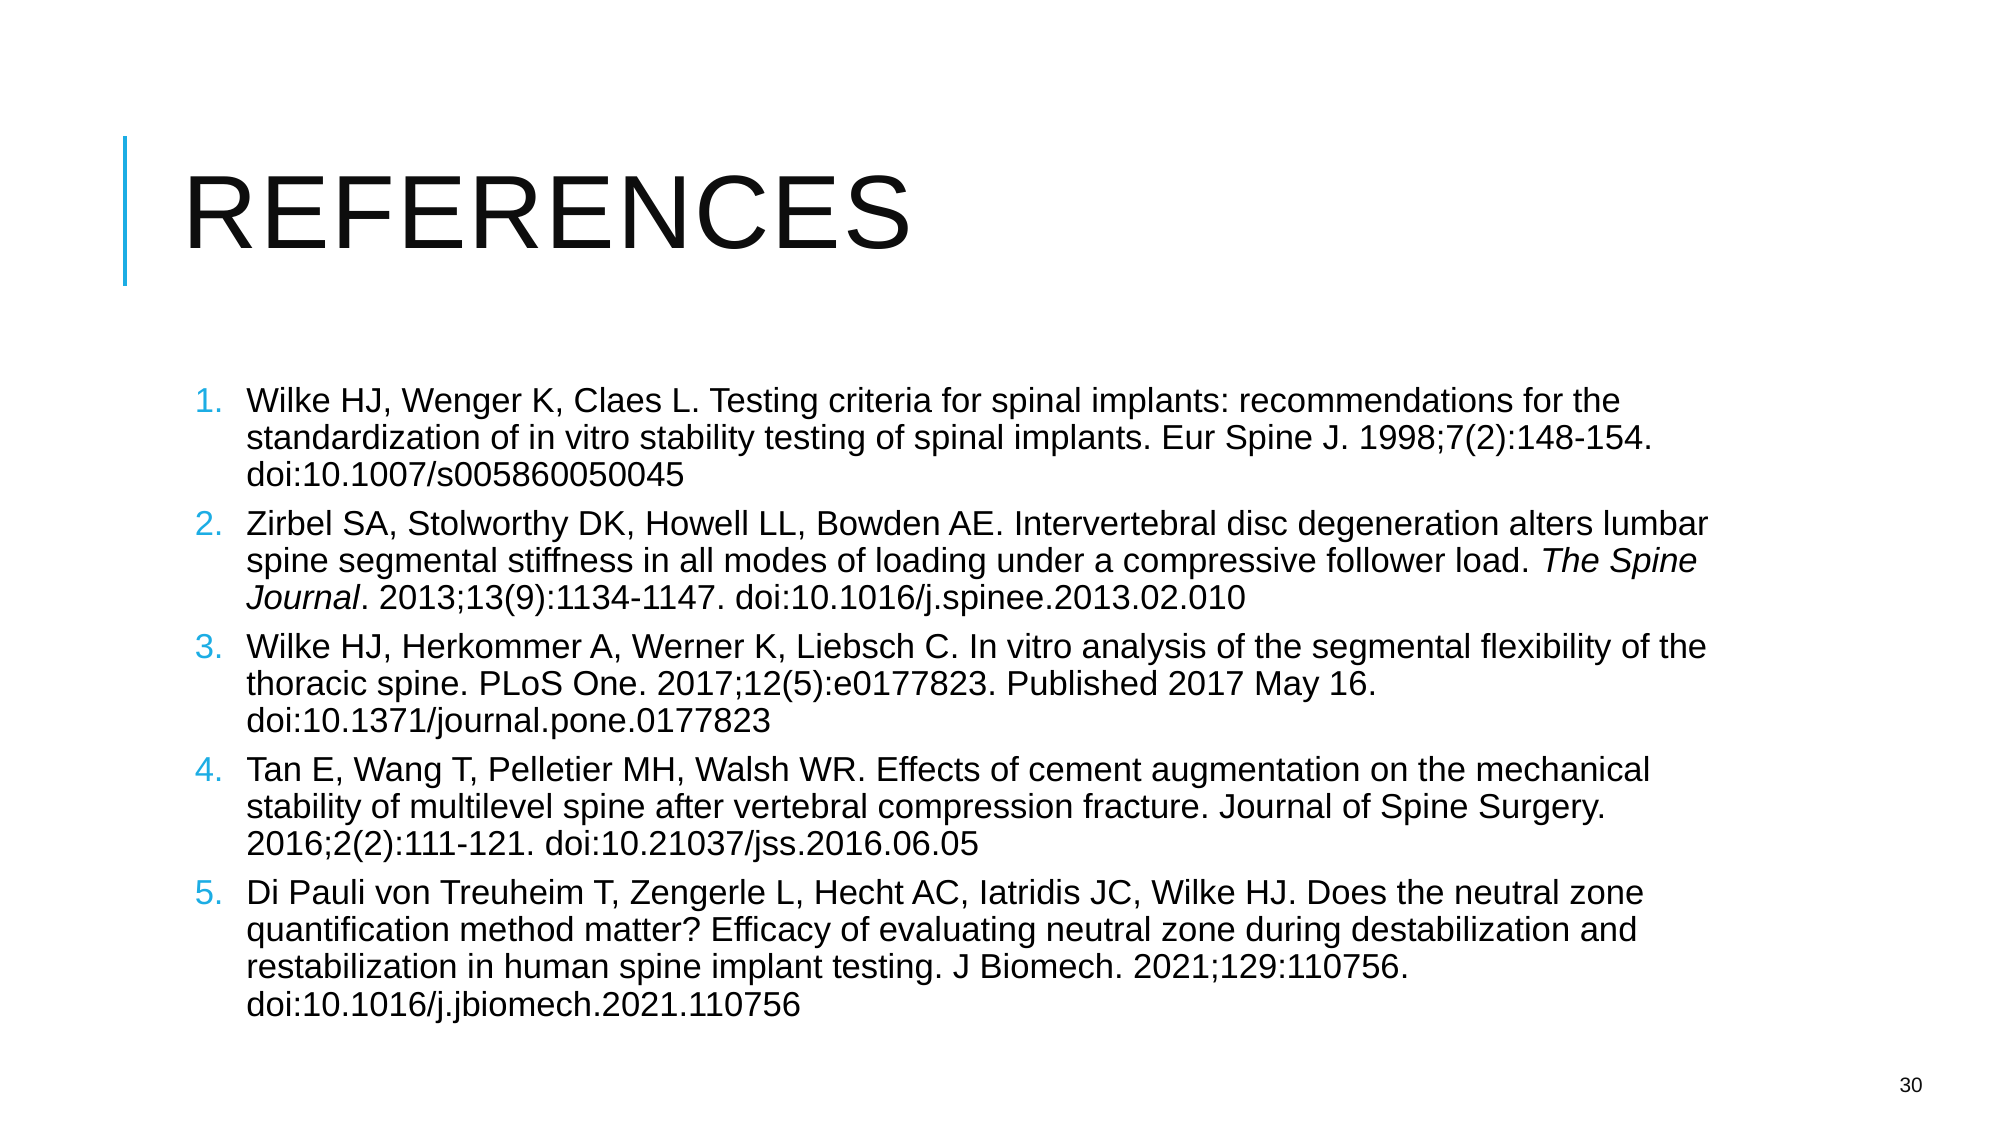

# References
Wilke HJ, Wenger K, Claes L. Testing criteria for spinal implants: recommendations for the standardization of in vitro stability testing of spinal implants. Eur Spine J. 1998;7(2):148-154. doi:10.1007/s005860050045
Zirbel SA, Stolworthy DK, Howell LL, Bowden AE. Intervertebral disc degeneration alters lumbar spine segmental stiffness in all modes of loading under a compressive follower load. The Spine Journal. 2013;13(9):1134-1147. doi:10.1016/j.spinee.2013.02.010
Wilke HJ, Herkommer A, Werner K, Liebsch C. In vitro analysis of the segmental flexibility of the thoracic spine. PLoS One. 2017;12(5):e0177823. Published 2017 May 16. doi:10.1371/journal.pone.0177823
Tan E, Wang T, Pelletier MH, Walsh WR. Effects of cement augmentation on the mechanical stability of multilevel spine after vertebral compression fracture. Journal of Spine Surgery. 2016;2(2):111-121. doi:10.21037/jss.2016.06.05
Di Pauli von Treuheim T, Zengerle L, Hecht AC, Iatridis JC, Wilke HJ. Does the neutral zone quantification method matter? Efficacy of evaluating neutral zone during destabilization and restabilization in human spine implant testing. J Biomech. 2021;129:110756. doi:10.1016/j.jbiomech.2021.110756
30